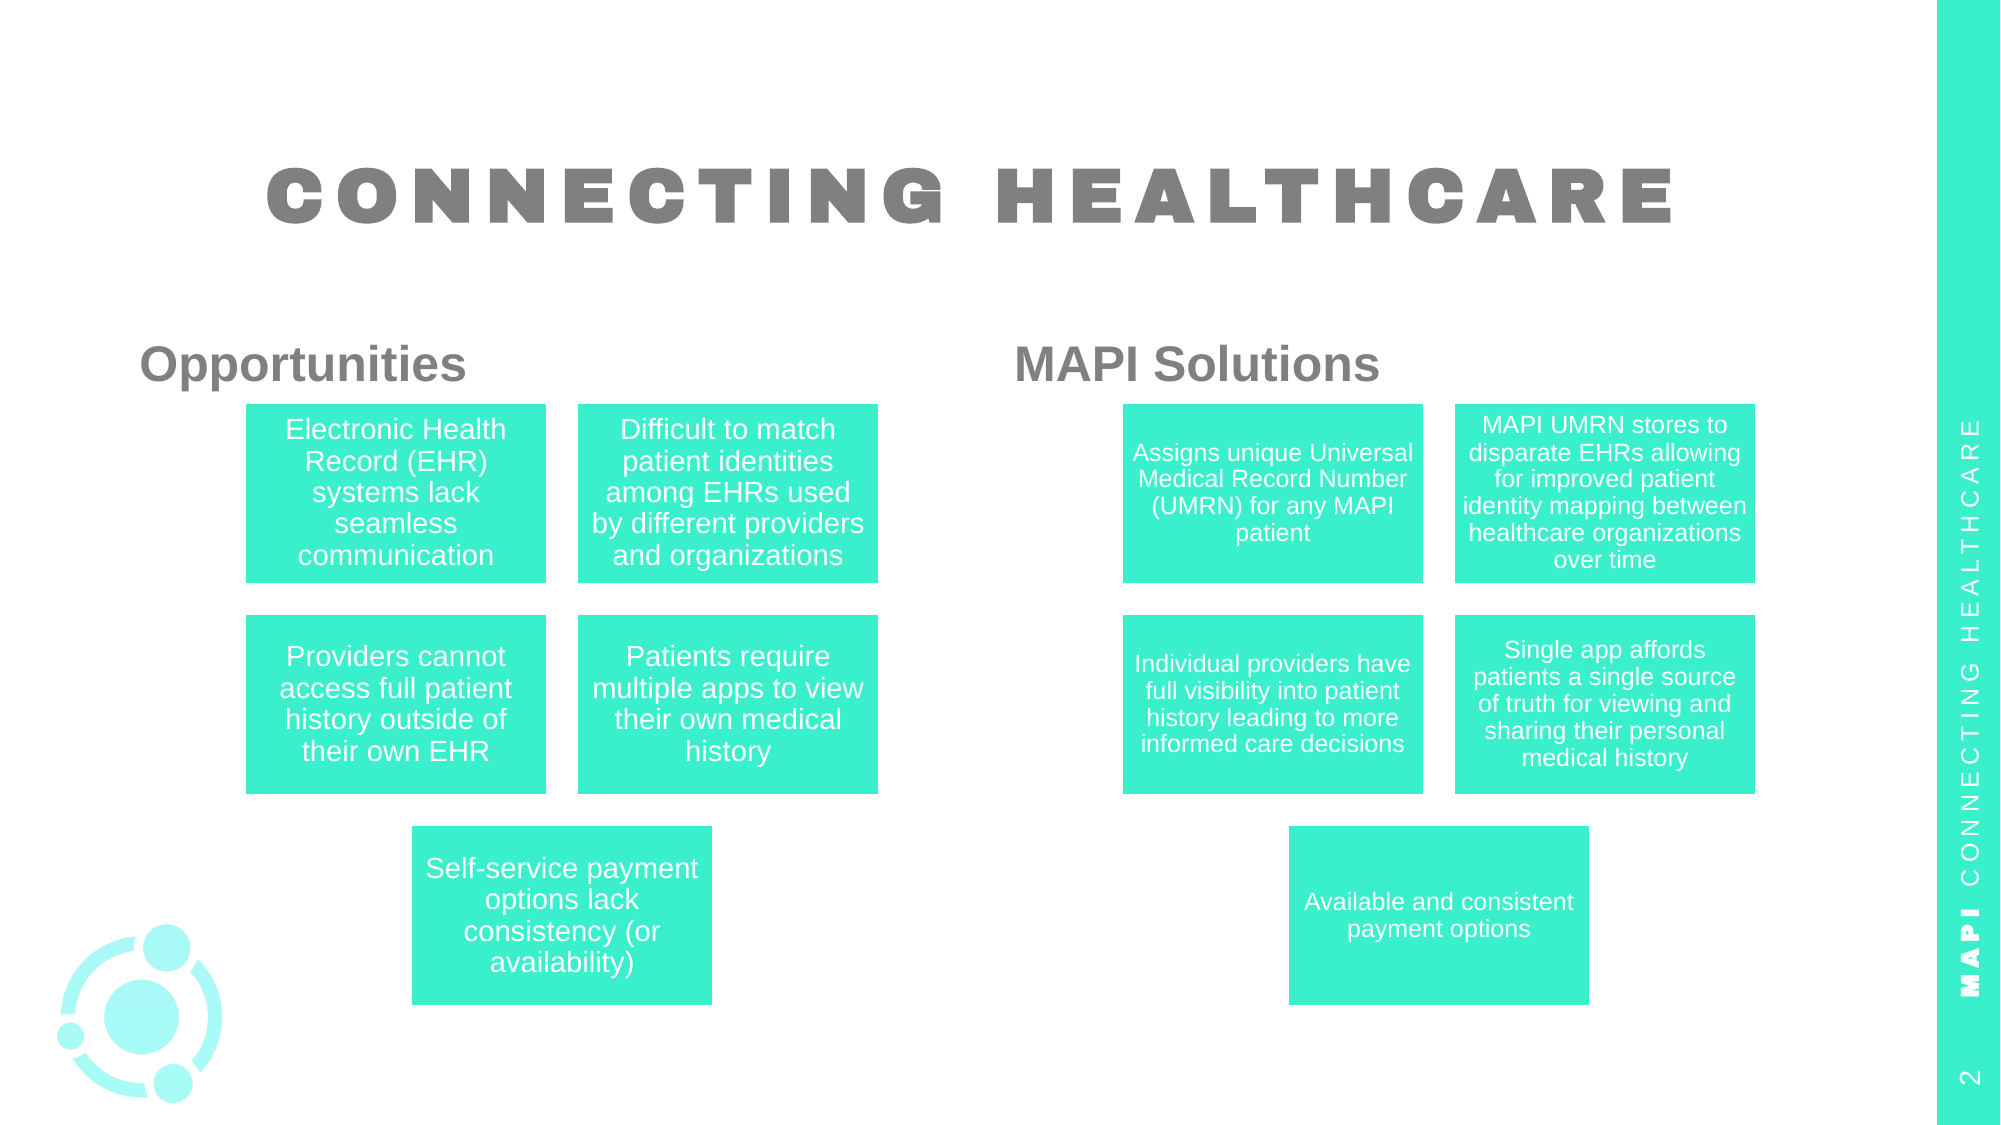

# Connecting Healthcare
Opportunities
MAPI Solutions
Electronic Health Record (EHR) systems lack seamless communication
Difficult to match patient identities among EHRs used by different providers and organizations
Providers cannot access full patient history outside of their own EHR
Patients require multiple apps to view their own medical history
Self-service payment options lack consistency (or availability)
Assigns unique Universal Medical Record Number (UMRN) for any MAPI patient
MAPI UMRN stores to disparate EHRs allowing for improved patient identity mapping between healthcare organizations over time
Individual providers have full visibility into patient history leading to more informed care decisions
Single app affords patients a single source of truth for viewing and sharing their personal medical history
Available and consistent payment options
MAPI CONNECTING HEALTHCARE
2